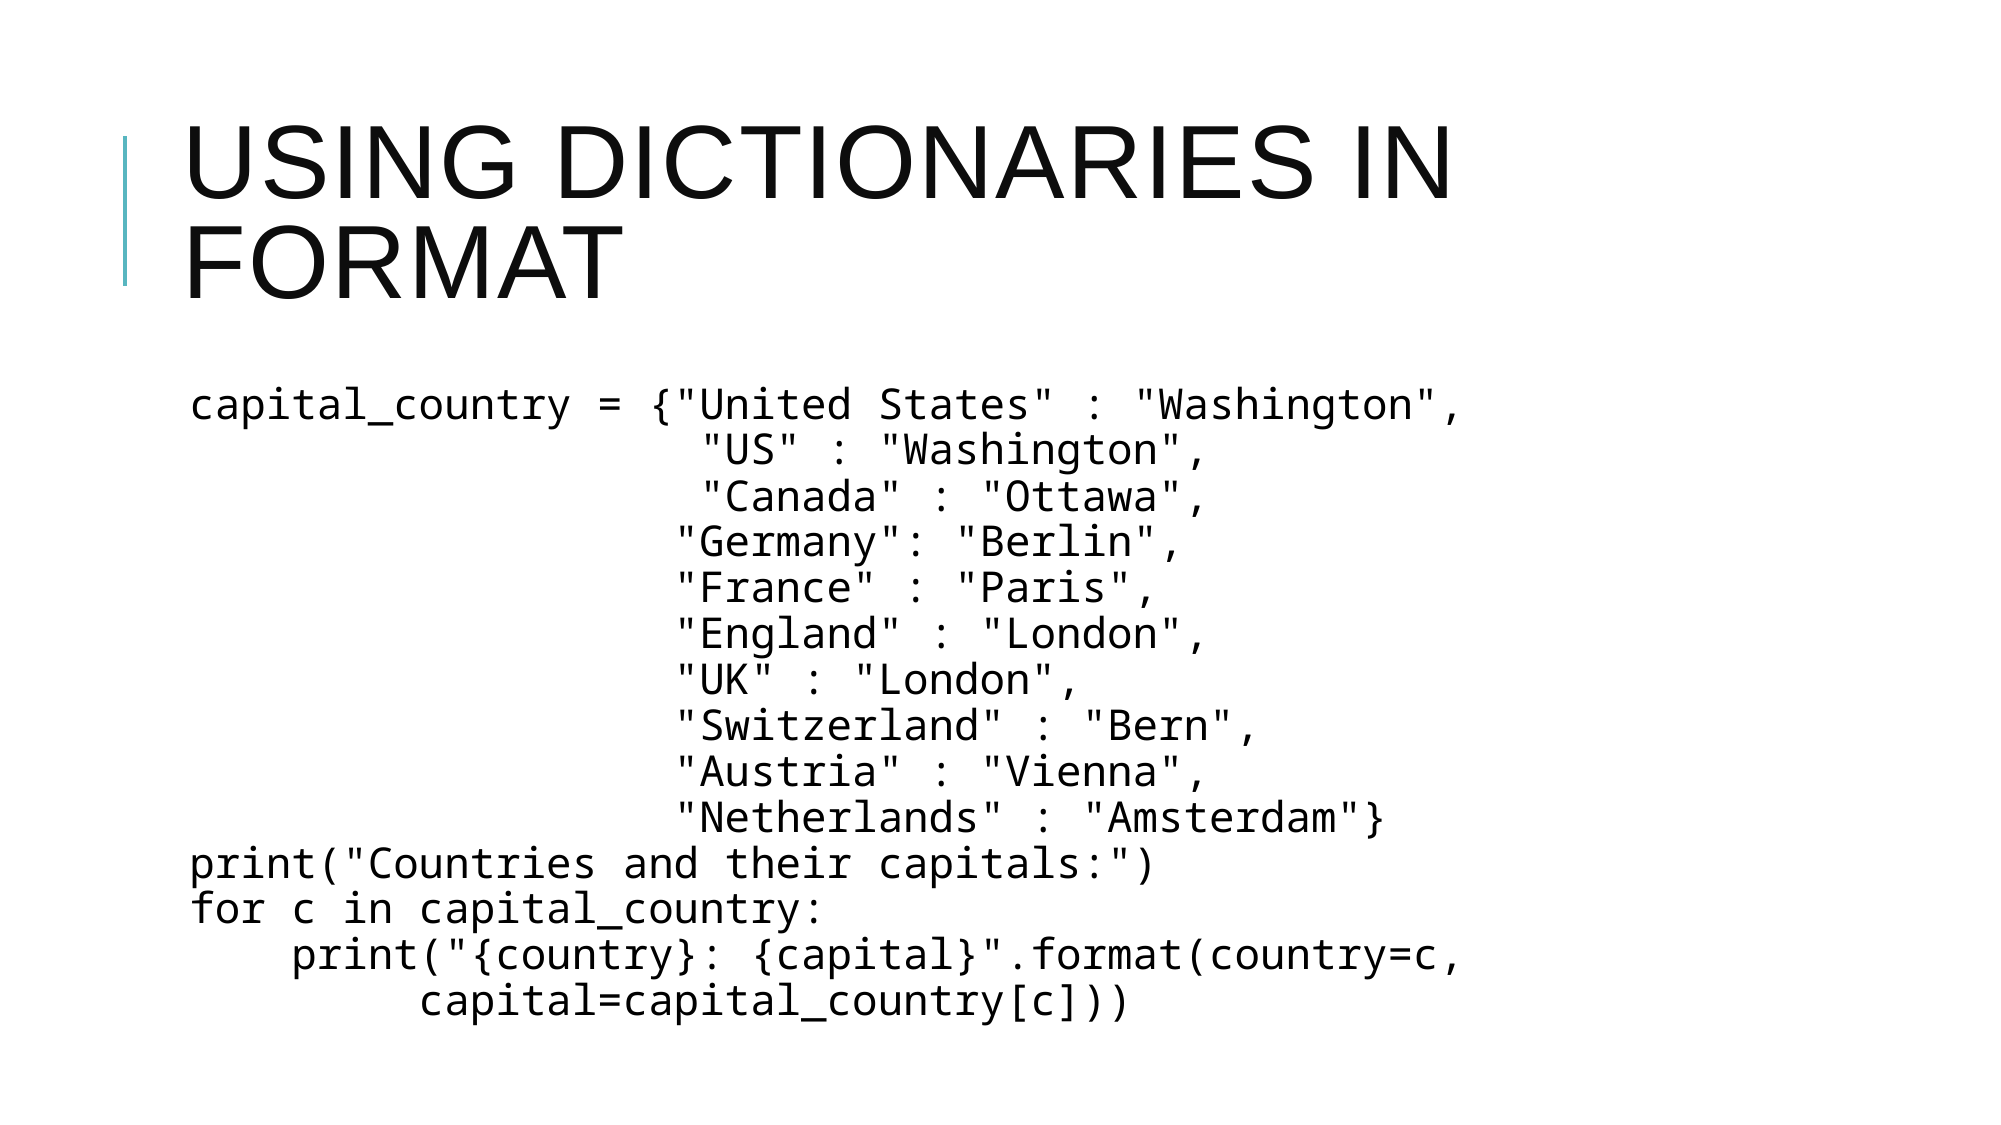

# Using dictionaries in format
capital_country = {"United States" : "Washington",
                    "US" : "Washington",
                    "Canada" : "Ottawa",
                   "Germany": "Berlin",
                   "France" : "Paris",
                   "England" : "London",
                   "UK" : "London",
                   "Switzerland" : "Bern",
                   "Austria" : "Vienna",
                   "Netherlands" : "Amsterdam"}
print("Countries and their capitals:")
for c in capital_country:
    print("{country}: {capital}".format(country=c,
         capital=capital_country[c]))